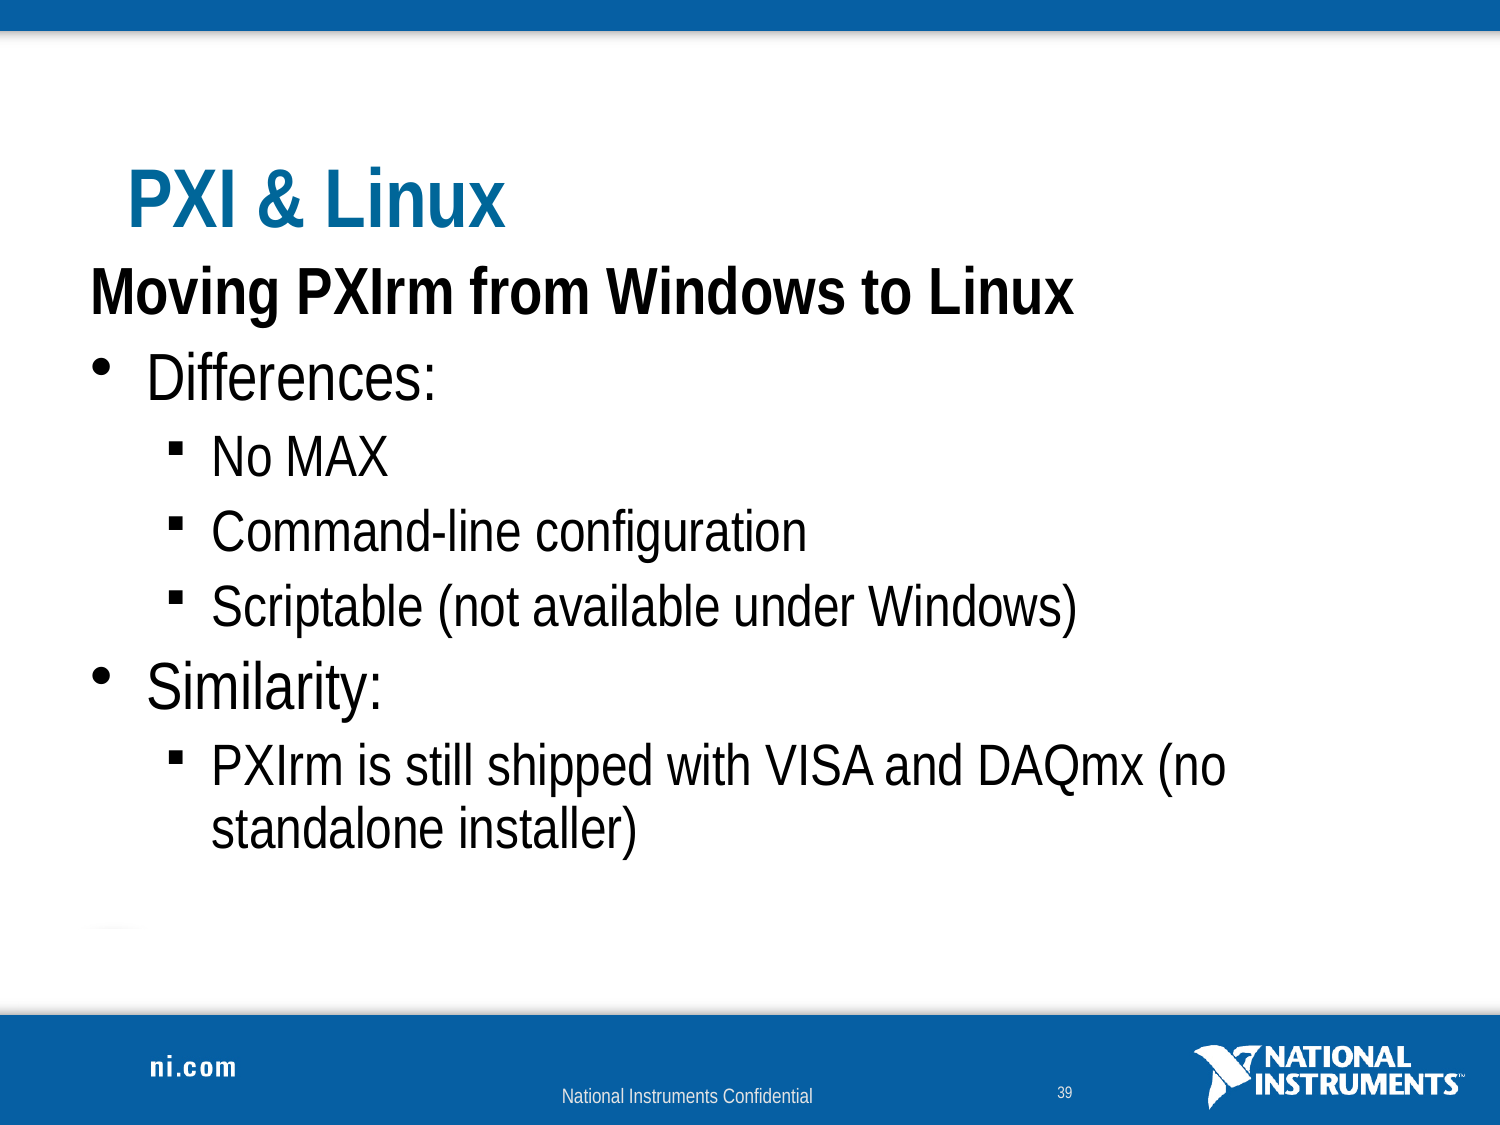

# PXI & Linux
Moving PXIrm from Windows to Linux
Differences:
No MAX
Command-line configuration
Scriptable (not available under Windows)
Similarity:
PXIrm is still shipped with VISA and DAQmx (no standalone installer)